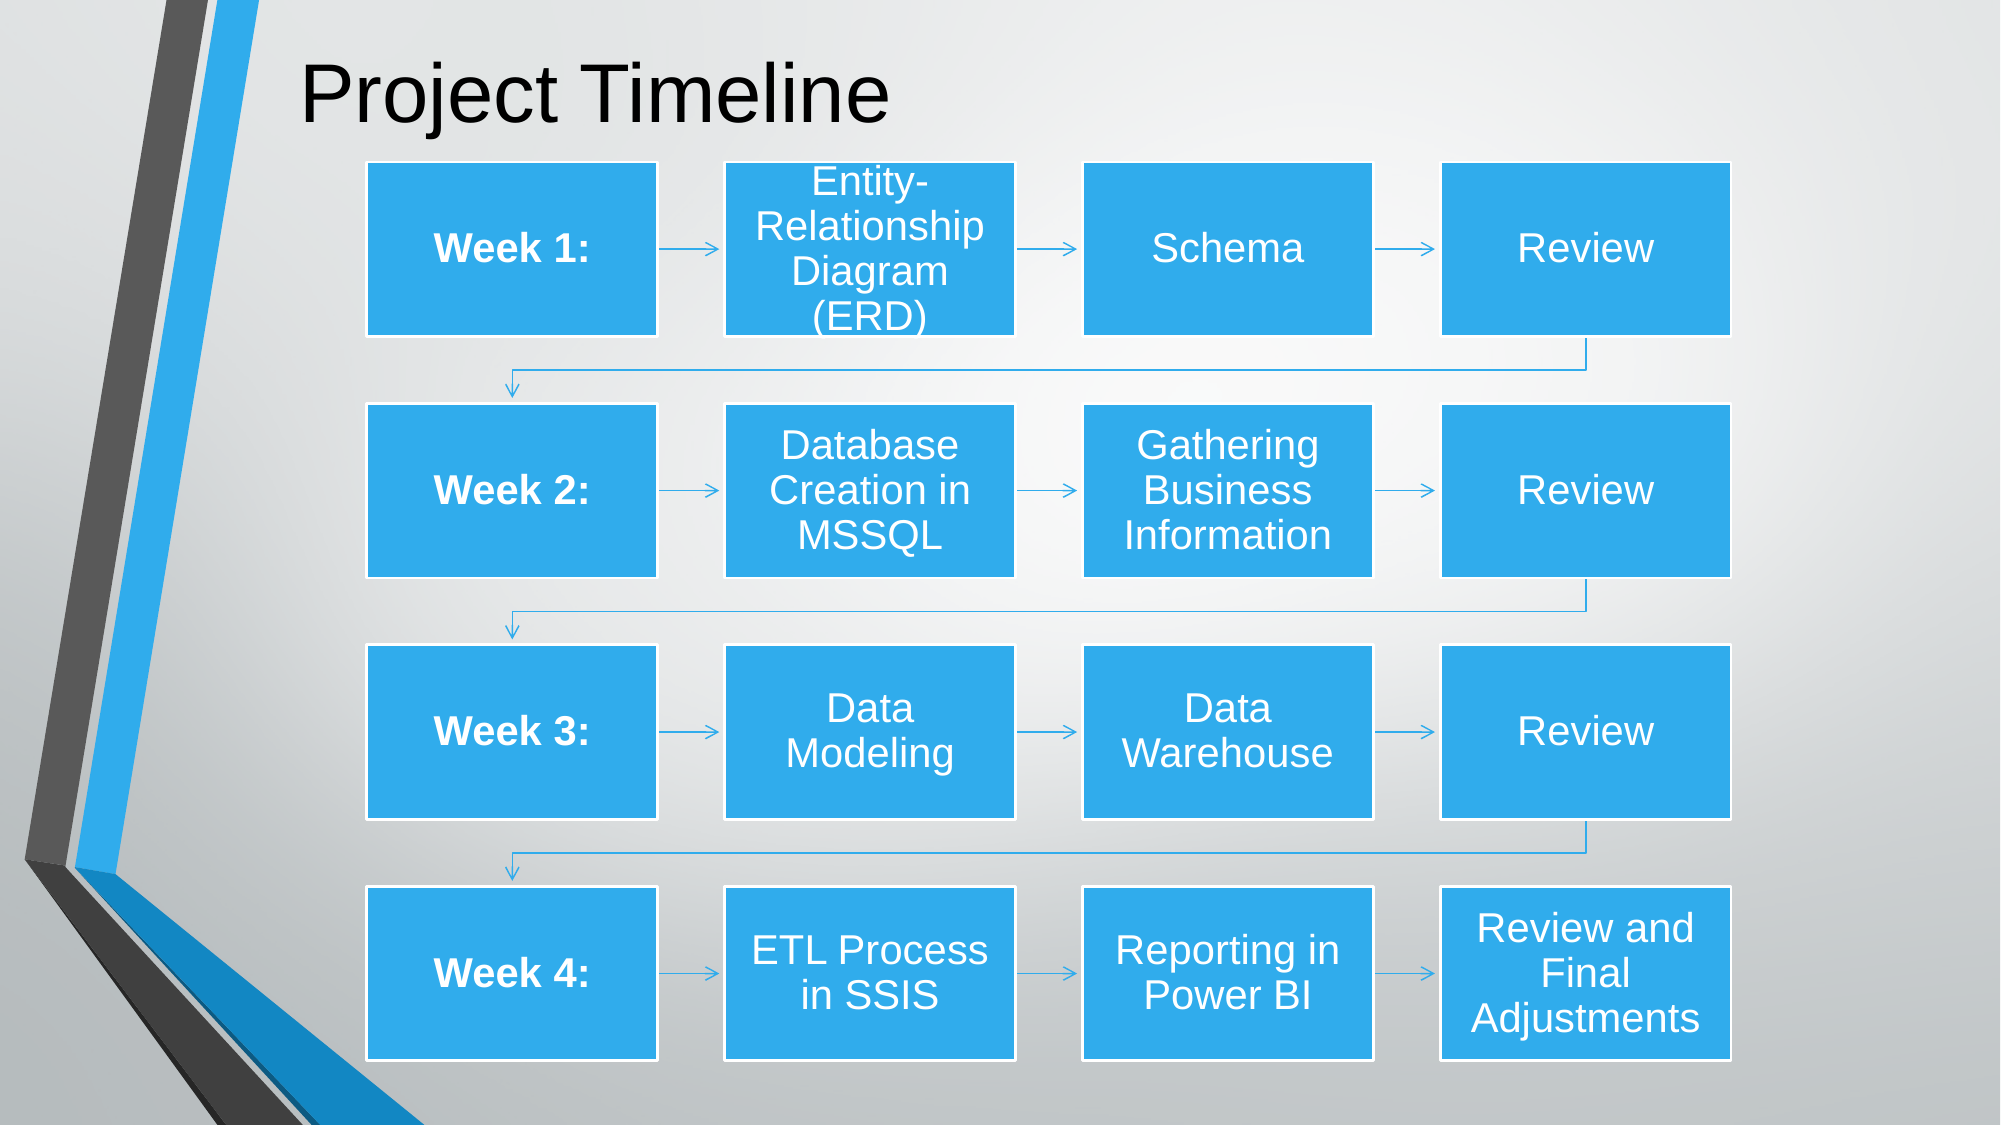

# Project Timeline

Week 1:

Entity-Relationship Diagram (ERD)

Schema

Review

Week 2:

Database Creation in MSSQL

Gathering Business Information

Review

Week 3:

Data Modeling

Data Warehouse

Review

Week 4:

ETL Process in SSIS

Reporting in Power BI
Review and Final Adjustments